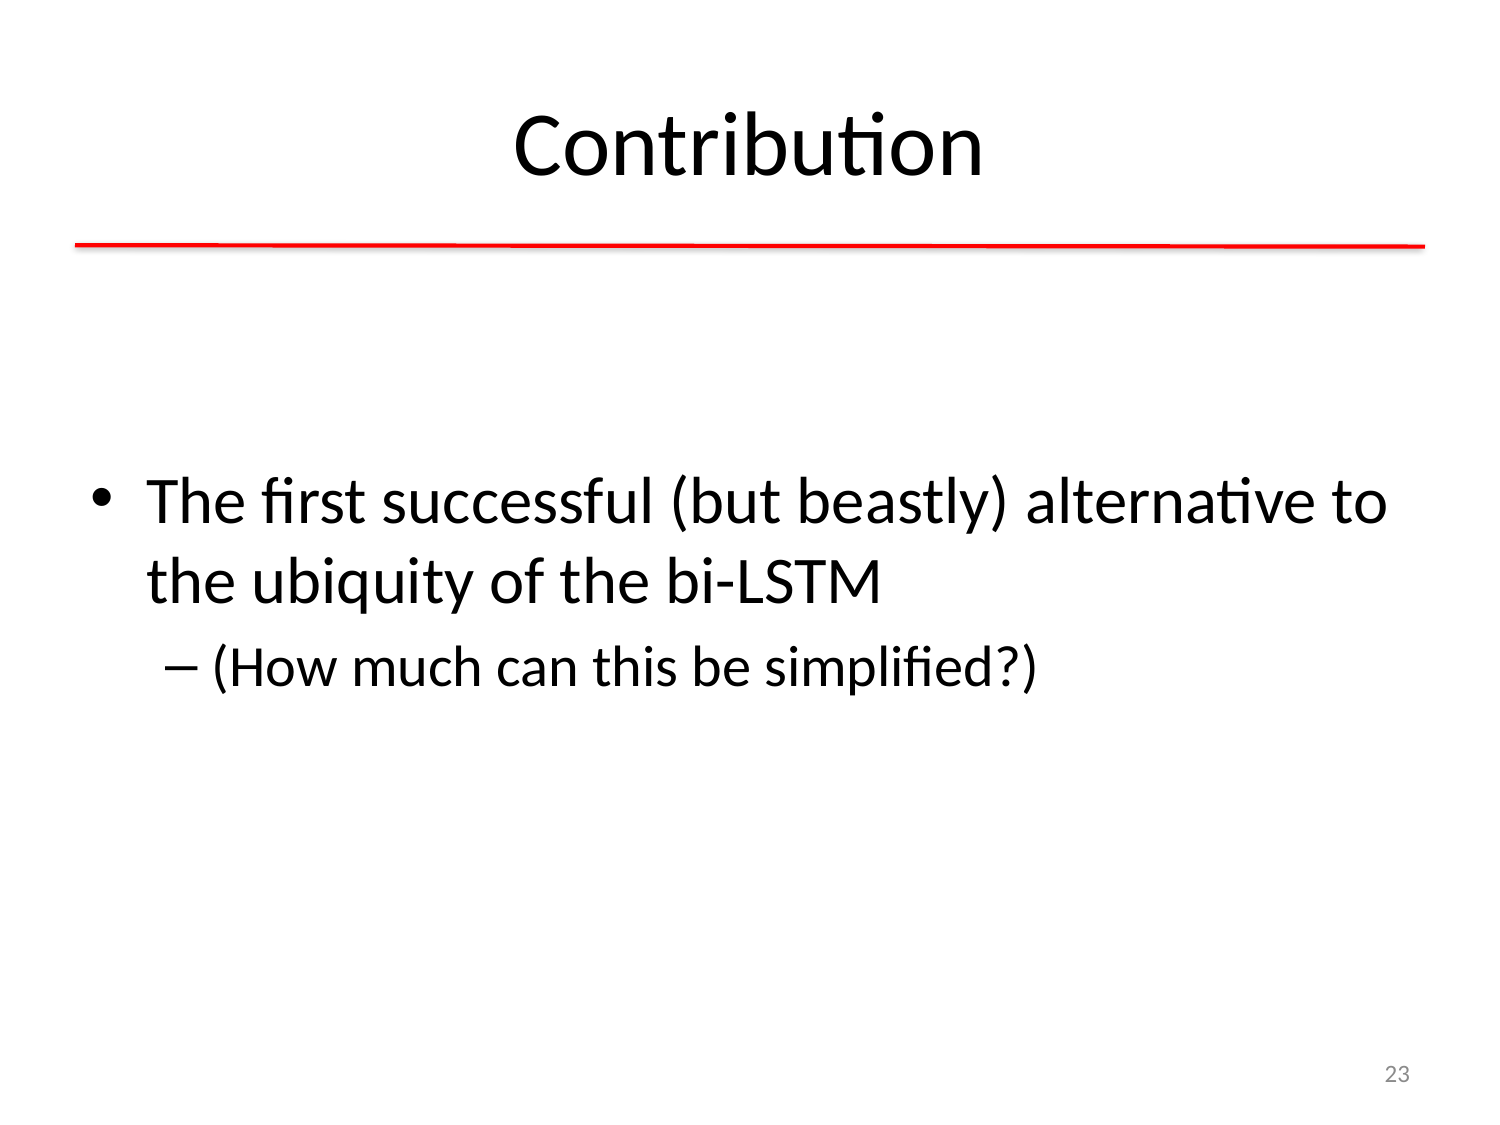

# Contribution

The first successful (but beastly) alternative to the ubiquity of the bi-LSTM
(How much can this be simplified?)
23